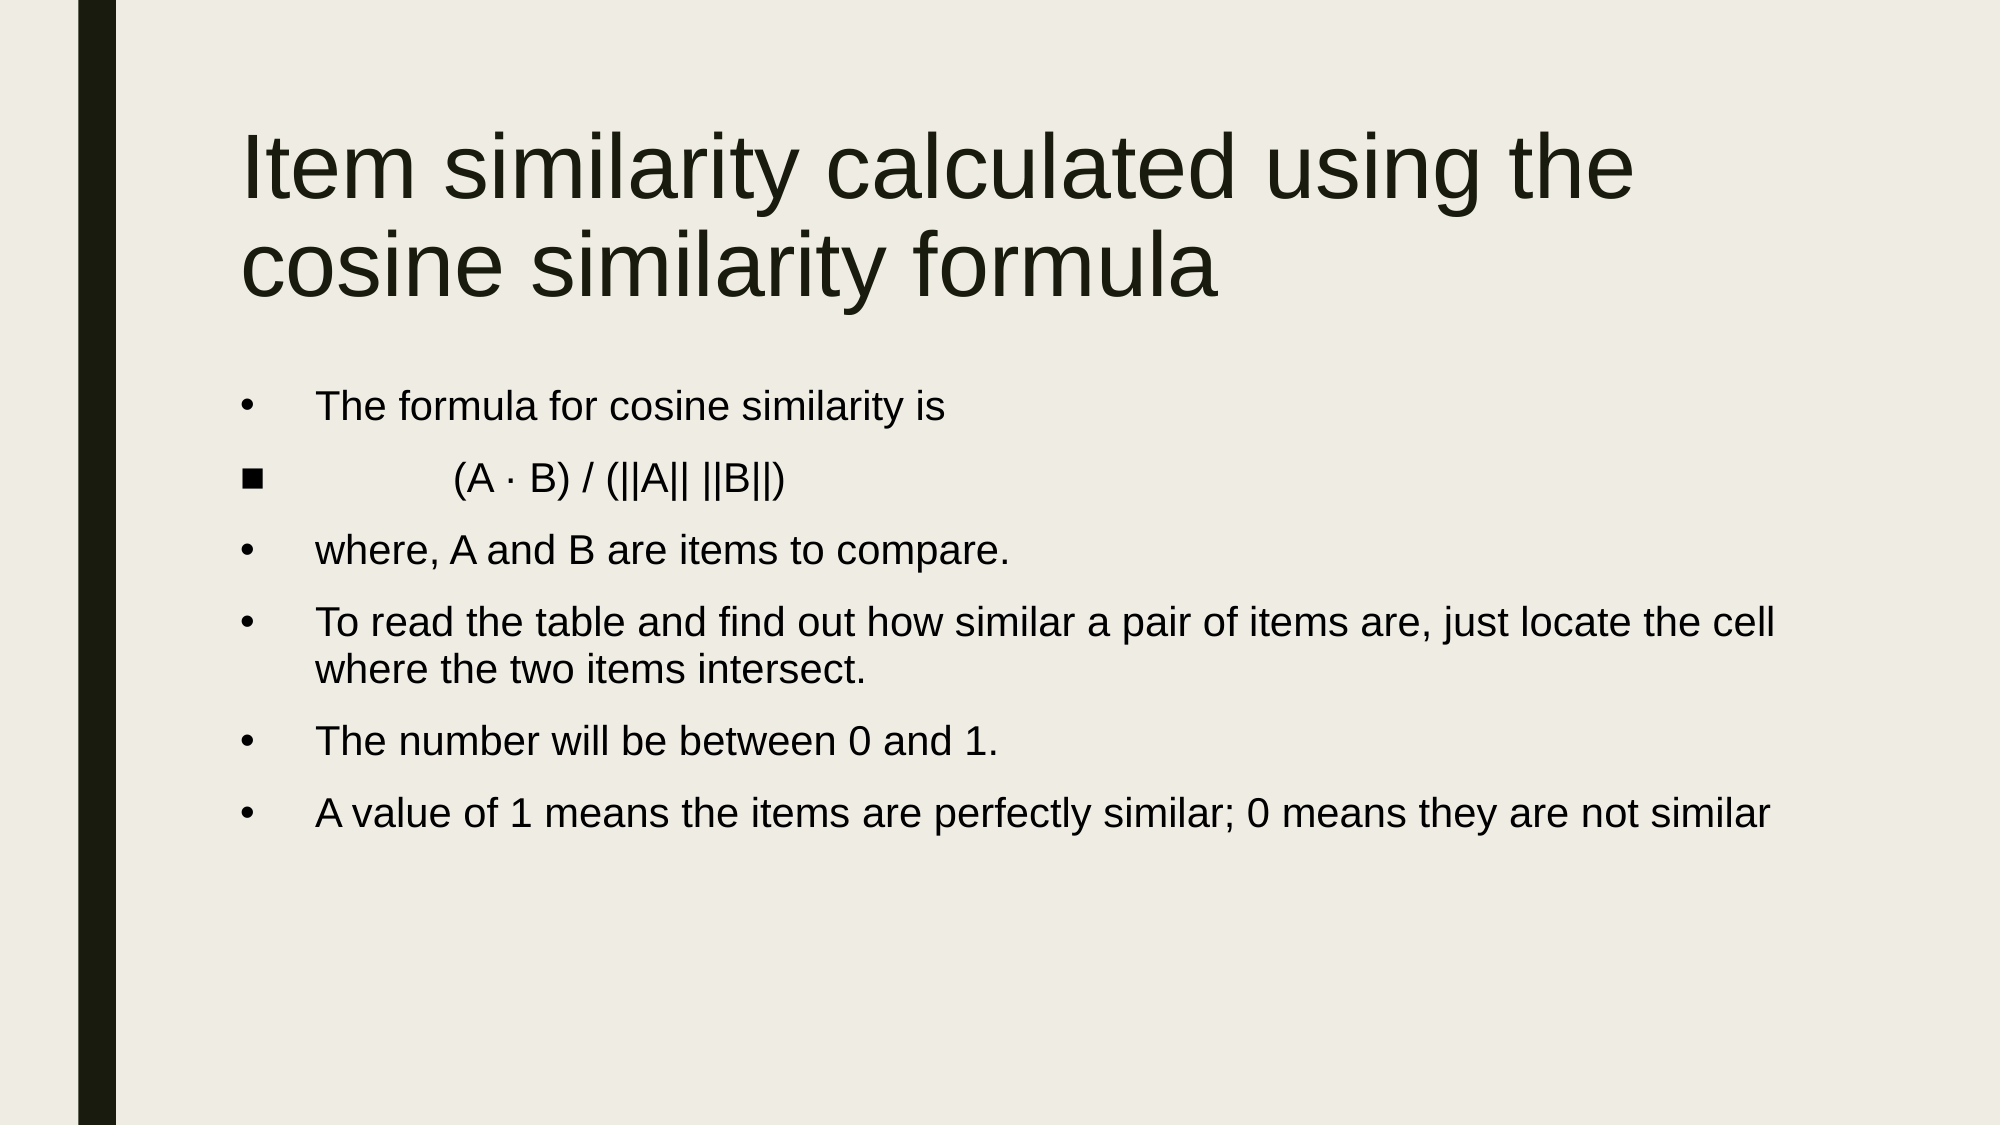

# Item similarity calculated using the cosine similarity formula
The formula for cosine similarity is
	(A · B) / (||A|| ||B||)
where, A and B are items to compare.
To read the table and find out how similar a pair of items are, just locate the cell where the two items intersect.
The number will be between 0 and 1.
A value of 1 means the items are perfectly similar; 0 means they are not similar